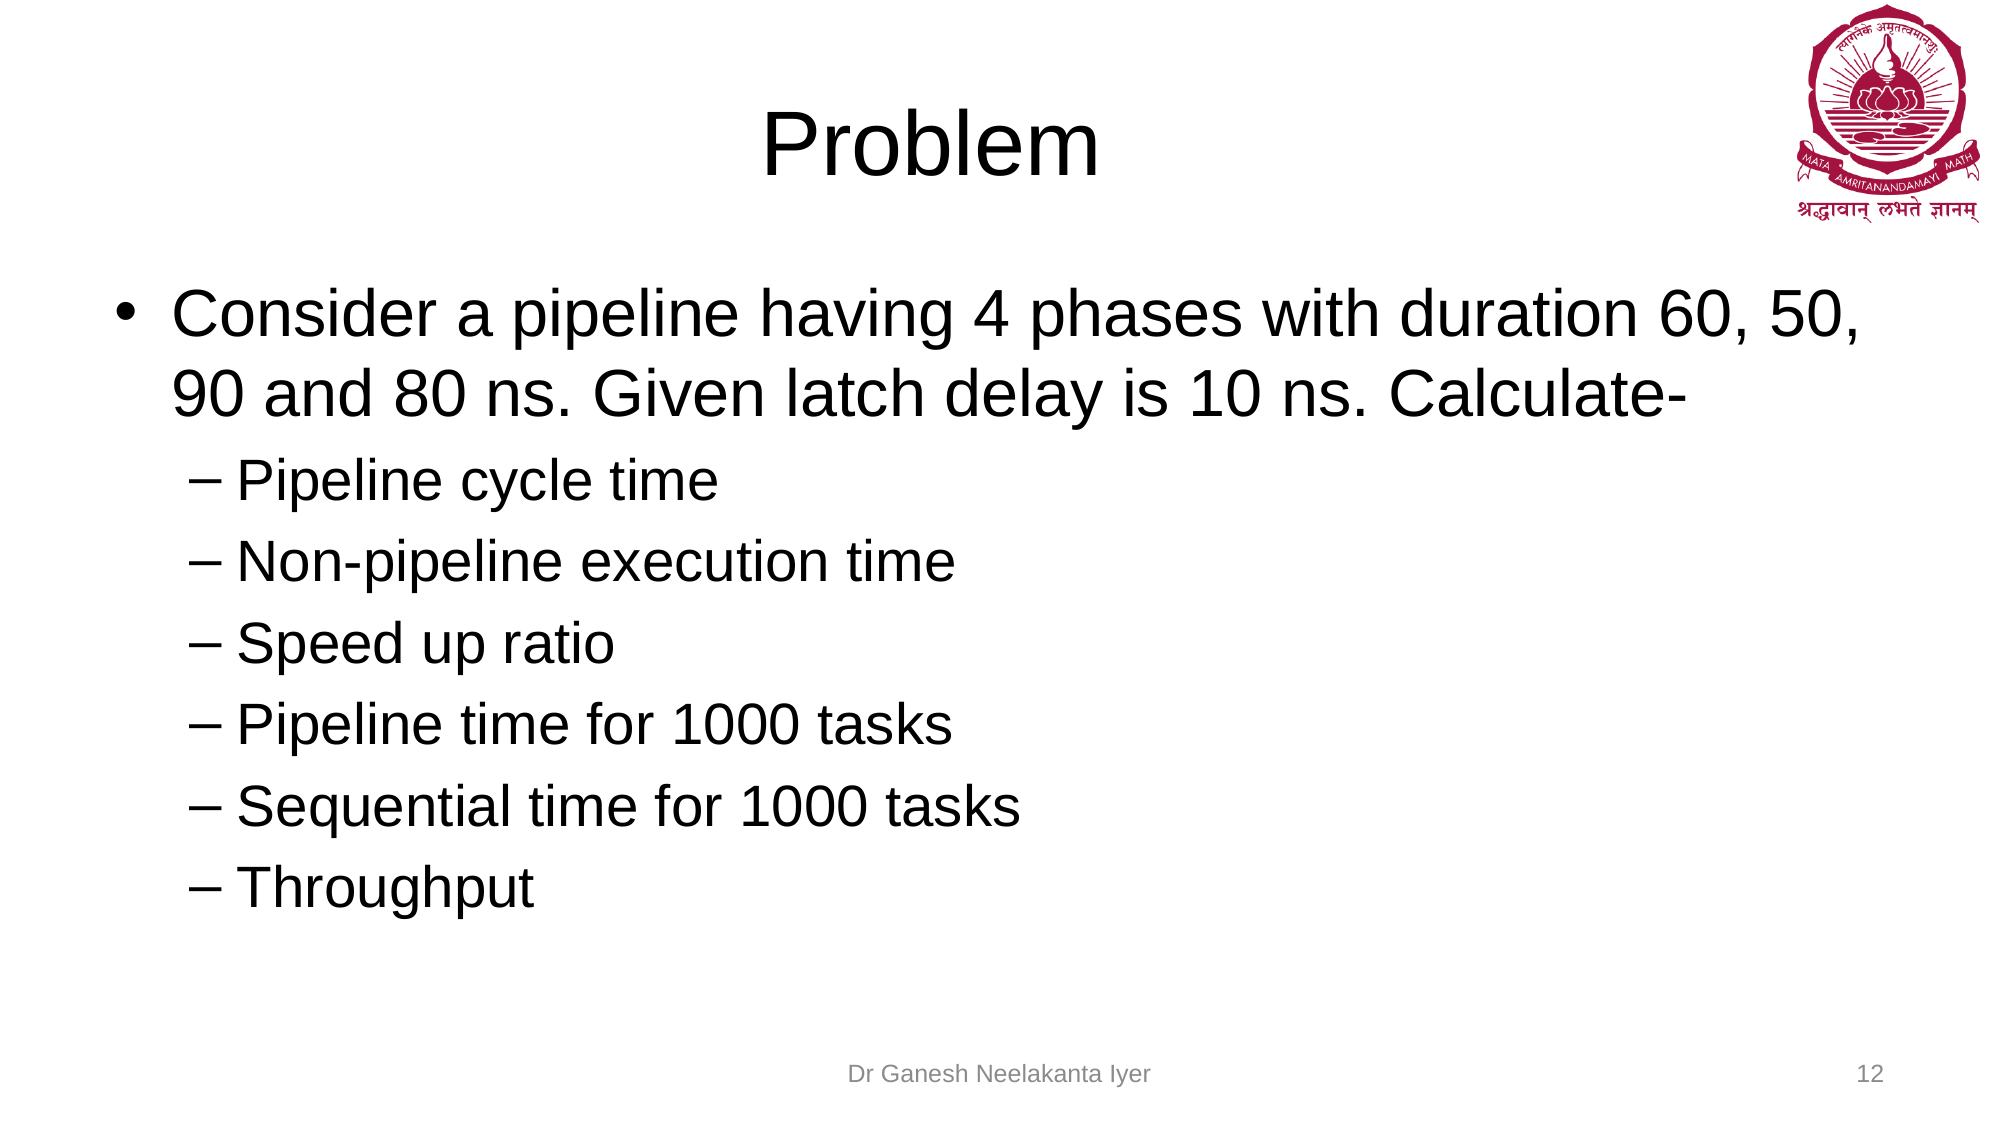

# Problem
Consider a pipeline having 4 phases with duration 60, 50, 90 and 80 ns. Given latch delay is 10 ns. Calculate-
Pipeline cycle time
Non-pipeline execution time
Speed up ratio
Pipeline time for 1000 tasks
Sequential time for 1000 tasks
Throughput
Dr Ganesh Neelakanta Iyer
12